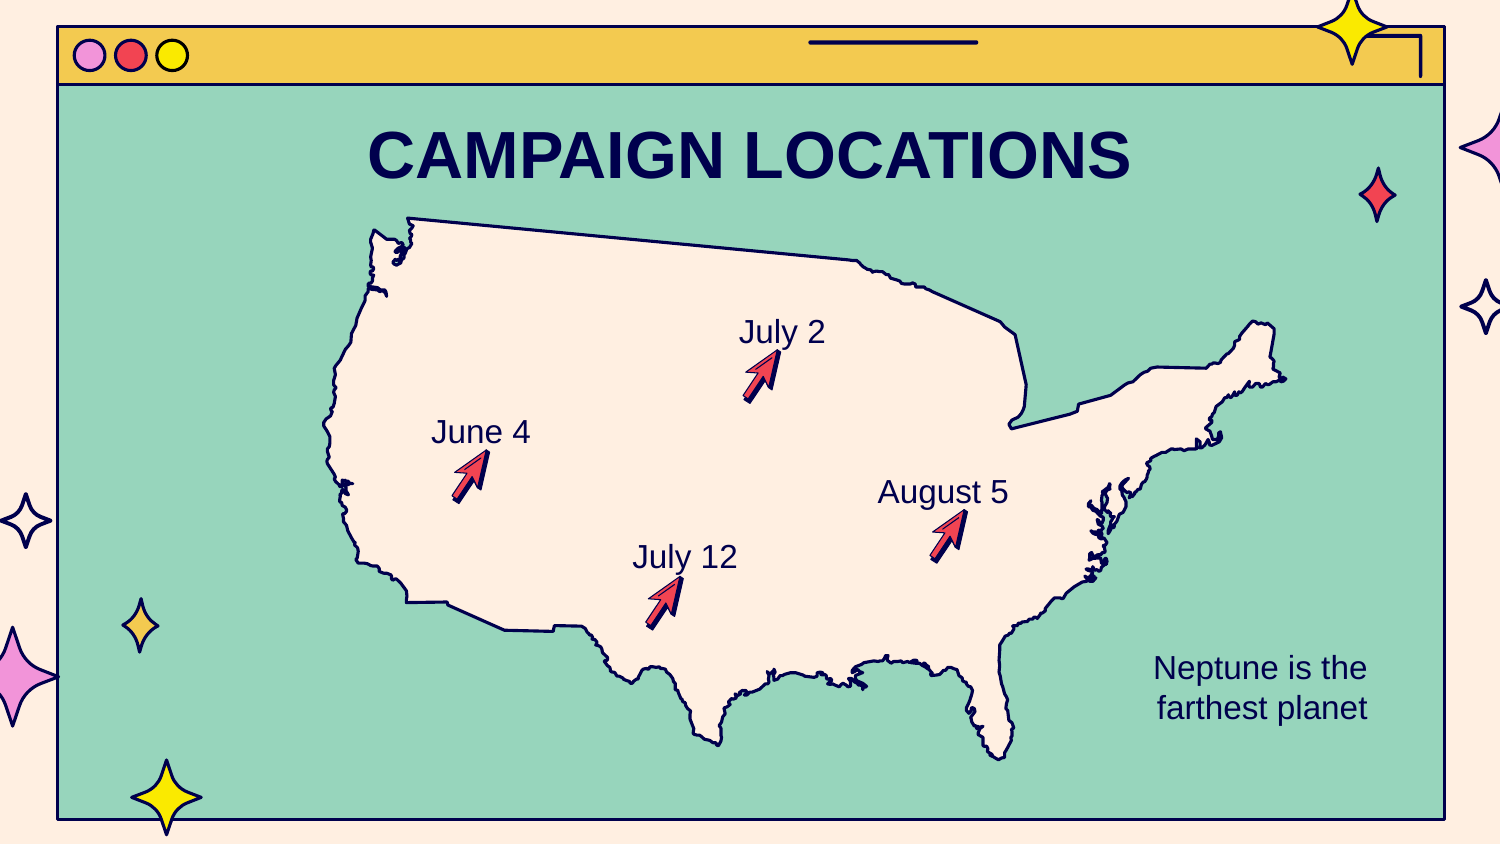

# CAMPAIGN LOCATIONS

July 2

June 4

August 5

July 12

Neptune is the farthest planet